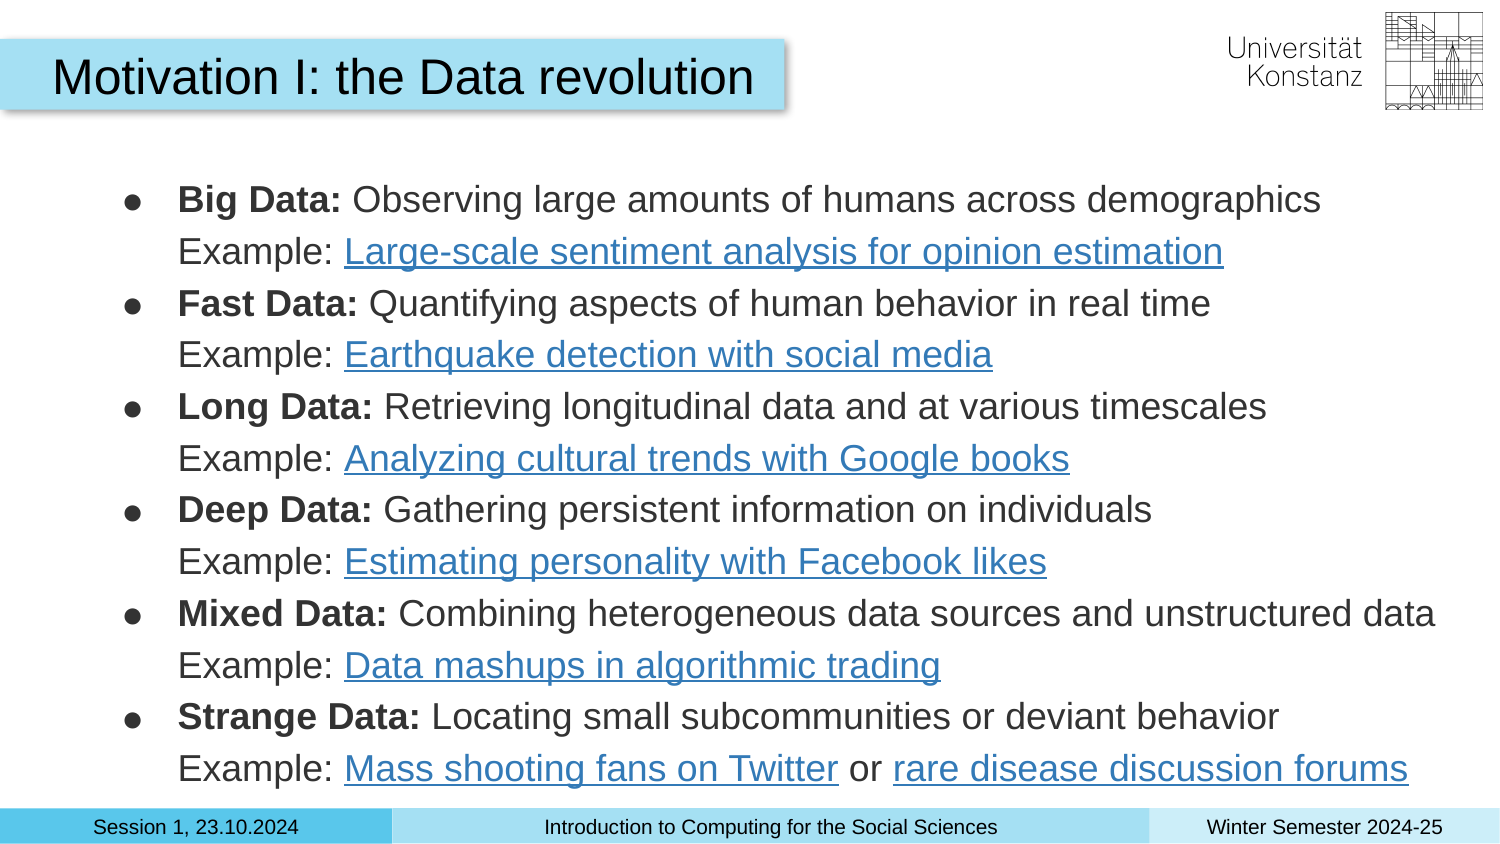

Motivation I: the Data revolution
Big Data: Observing large amounts of humans across demographics
Example: Large-scale sentiment analysis for opinion estimation
Fast Data: Quantifying aspects of human behavior in real time
Example: Earthquake detection with social media
Long Data: Retrieving longitudinal data and at various timescales
Example: Analyzing cultural trends with Google books
Deep Data: Gathering persistent information on individuals
Example: Estimating personality with Facebook likes
Mixed Data: Combining heterogeneous data sources and unstructured data
Example: Data mashups in algorithmic trading
Strange Data: Locating small subcommunities or deviant behavior
Example: Mass shooting fans on Twitter or rare disease discussion forums